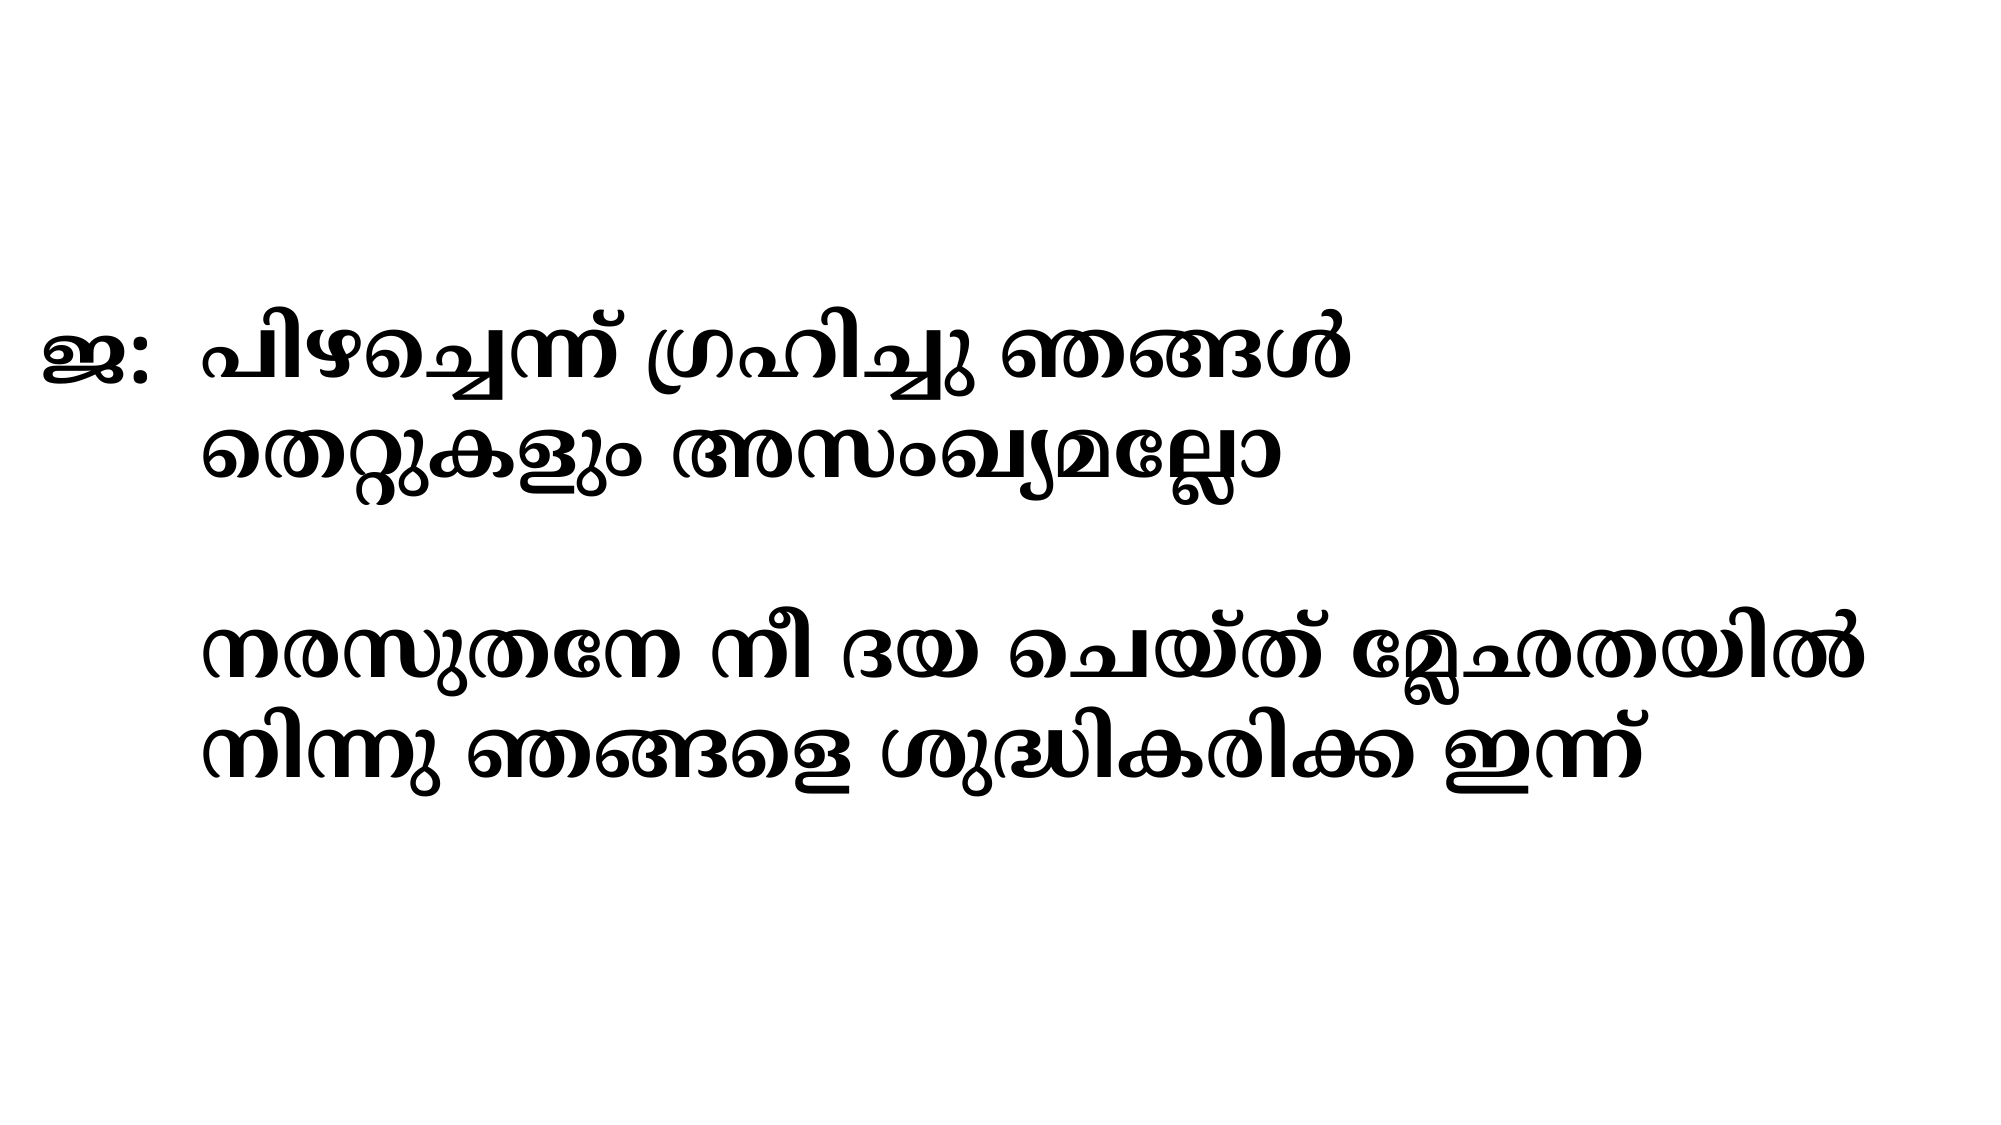

പിഴച്ചെന്ന് ഗ്രഹിച്ചു ഞങ്ങൾ
തെറ്റുകളും അസംഖ്യമല്ലോ

നരസുതനേ നീ ദയ ചെയ്ത് മ്ലേഛതയിൽ നിന്നു ഞങ്ങളെ ശുദ്ധികരിക്ക ഇന്ന്
ജ: